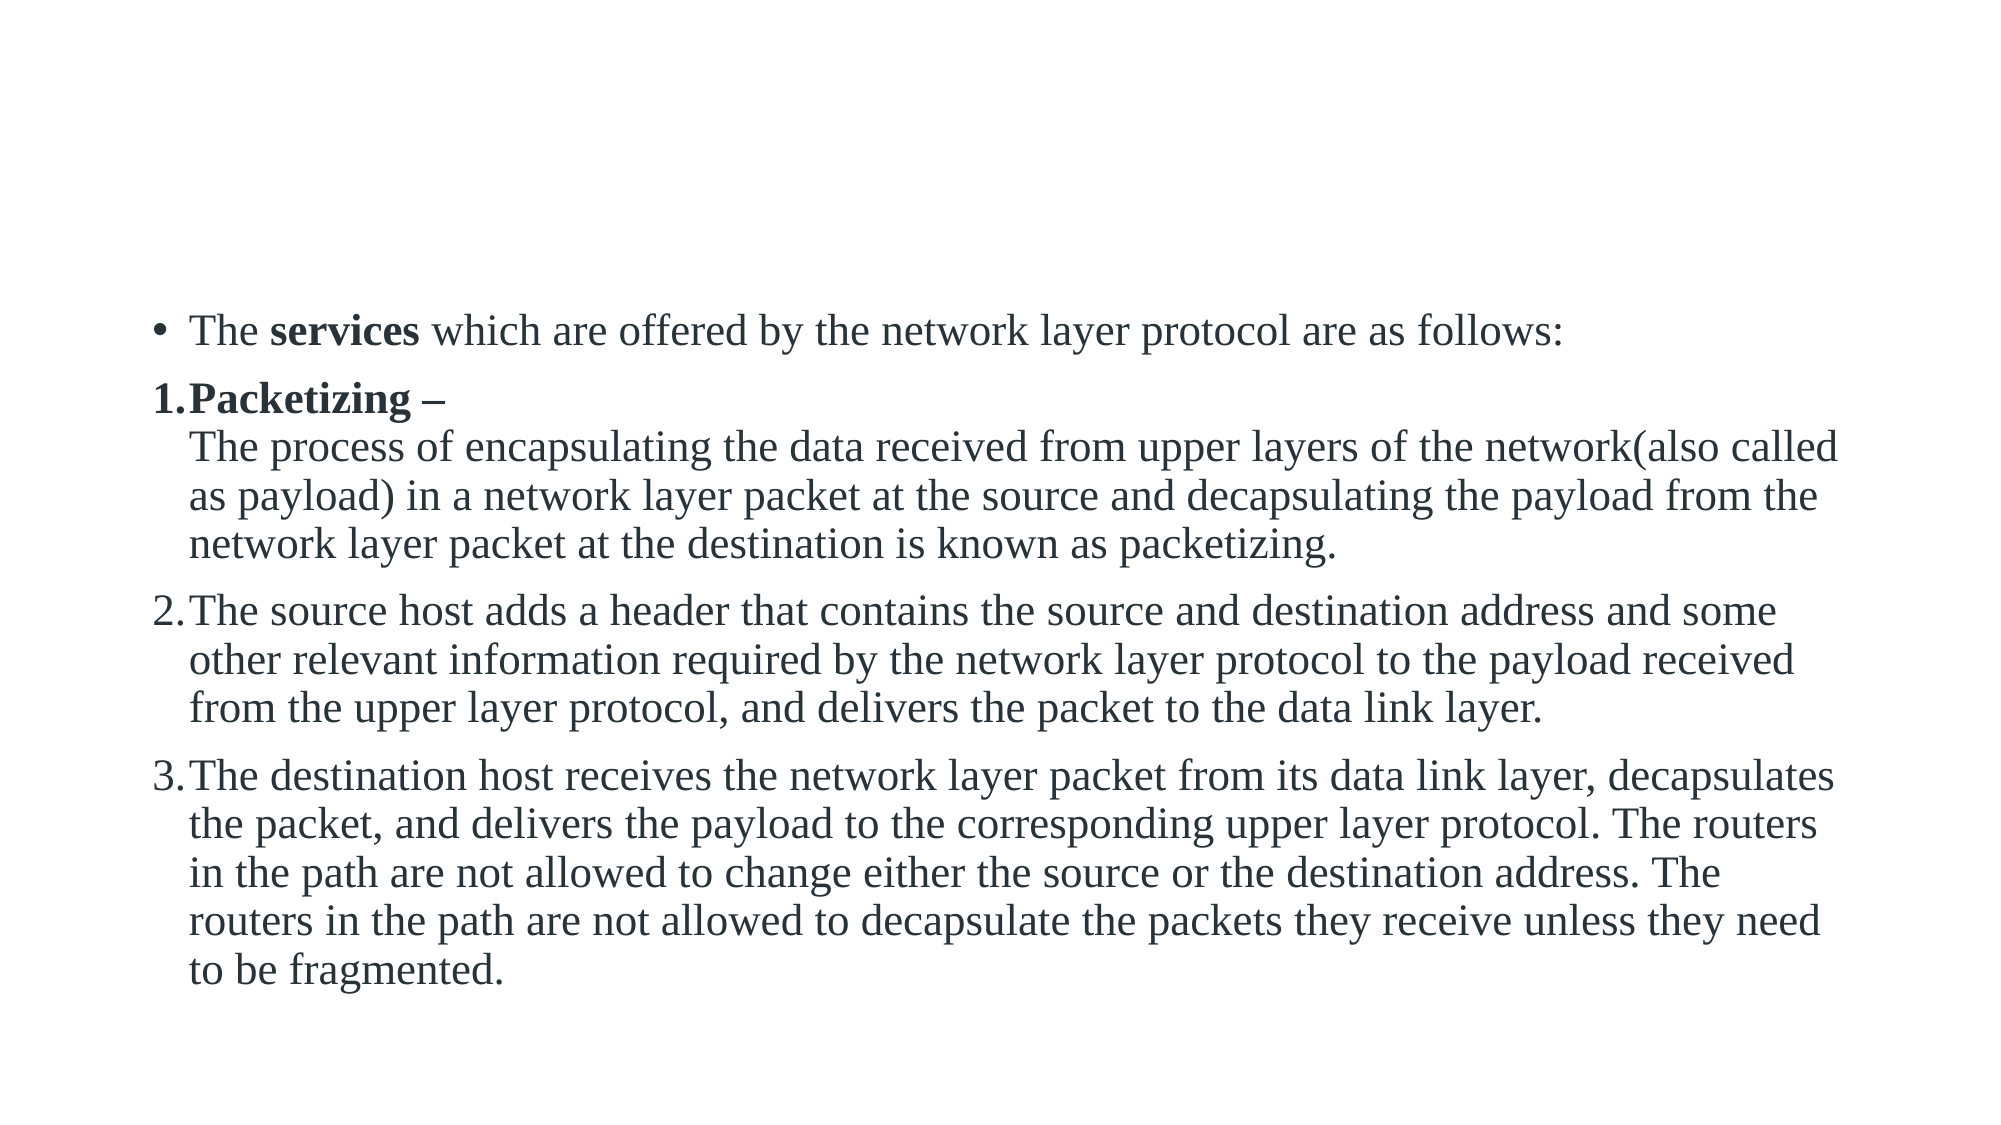

The services which are offered by the network layer protocol are as follows:
Packetizing – 
The process of encapsulating the data received from upper layers of the network(also called as payload) in a network layer packet at the source and decapsulating the payload from the network layer packet at the destination is known as packetizing.
The source host adds a header that contains the source and destination address and some other relevant information required by the network layer protocol to the payload received from the upper layer protocol, and delivers the packet to the data link layer.
The destination host receives the network layer packet from its data link layer, decapsulates the packet, and delivers the payload to the corresponding upper layer protocol. The routers in the path are not allowed to change either the source or the destination address. The routers in the path are not allowed to decapsulate the packets they receive unless they need to be fragmented.